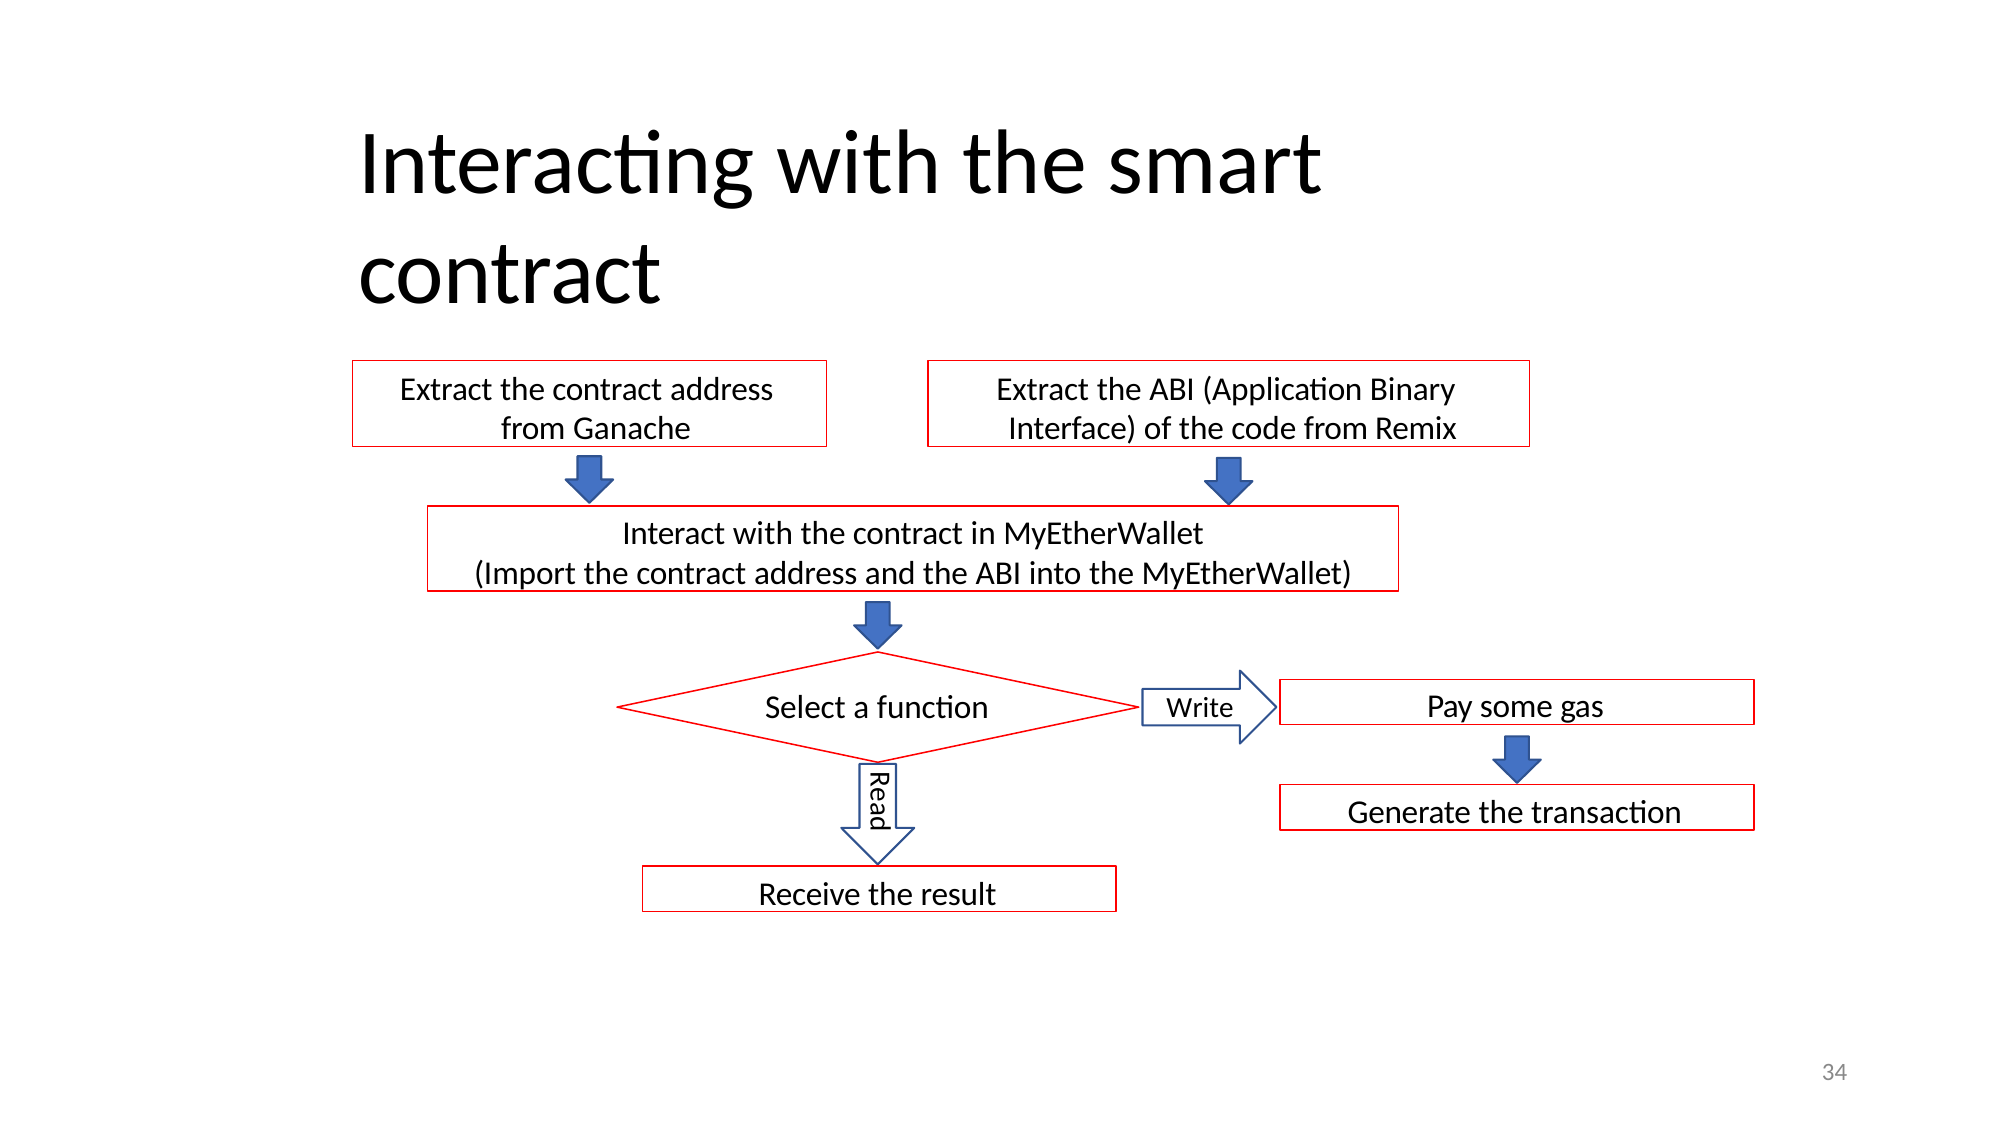

# Interacting with the smart contract
Extract the contract address  from Ganache
Extract the ABI (Application Binary  Interface) of the code from Remix

Interact with the contract in MyEtherWallet
(Import the contract address and the ABI into the MyEtherWallet)

Pay some gas
Select a function
Write

Read
Generate the transaction
Receive the result
34